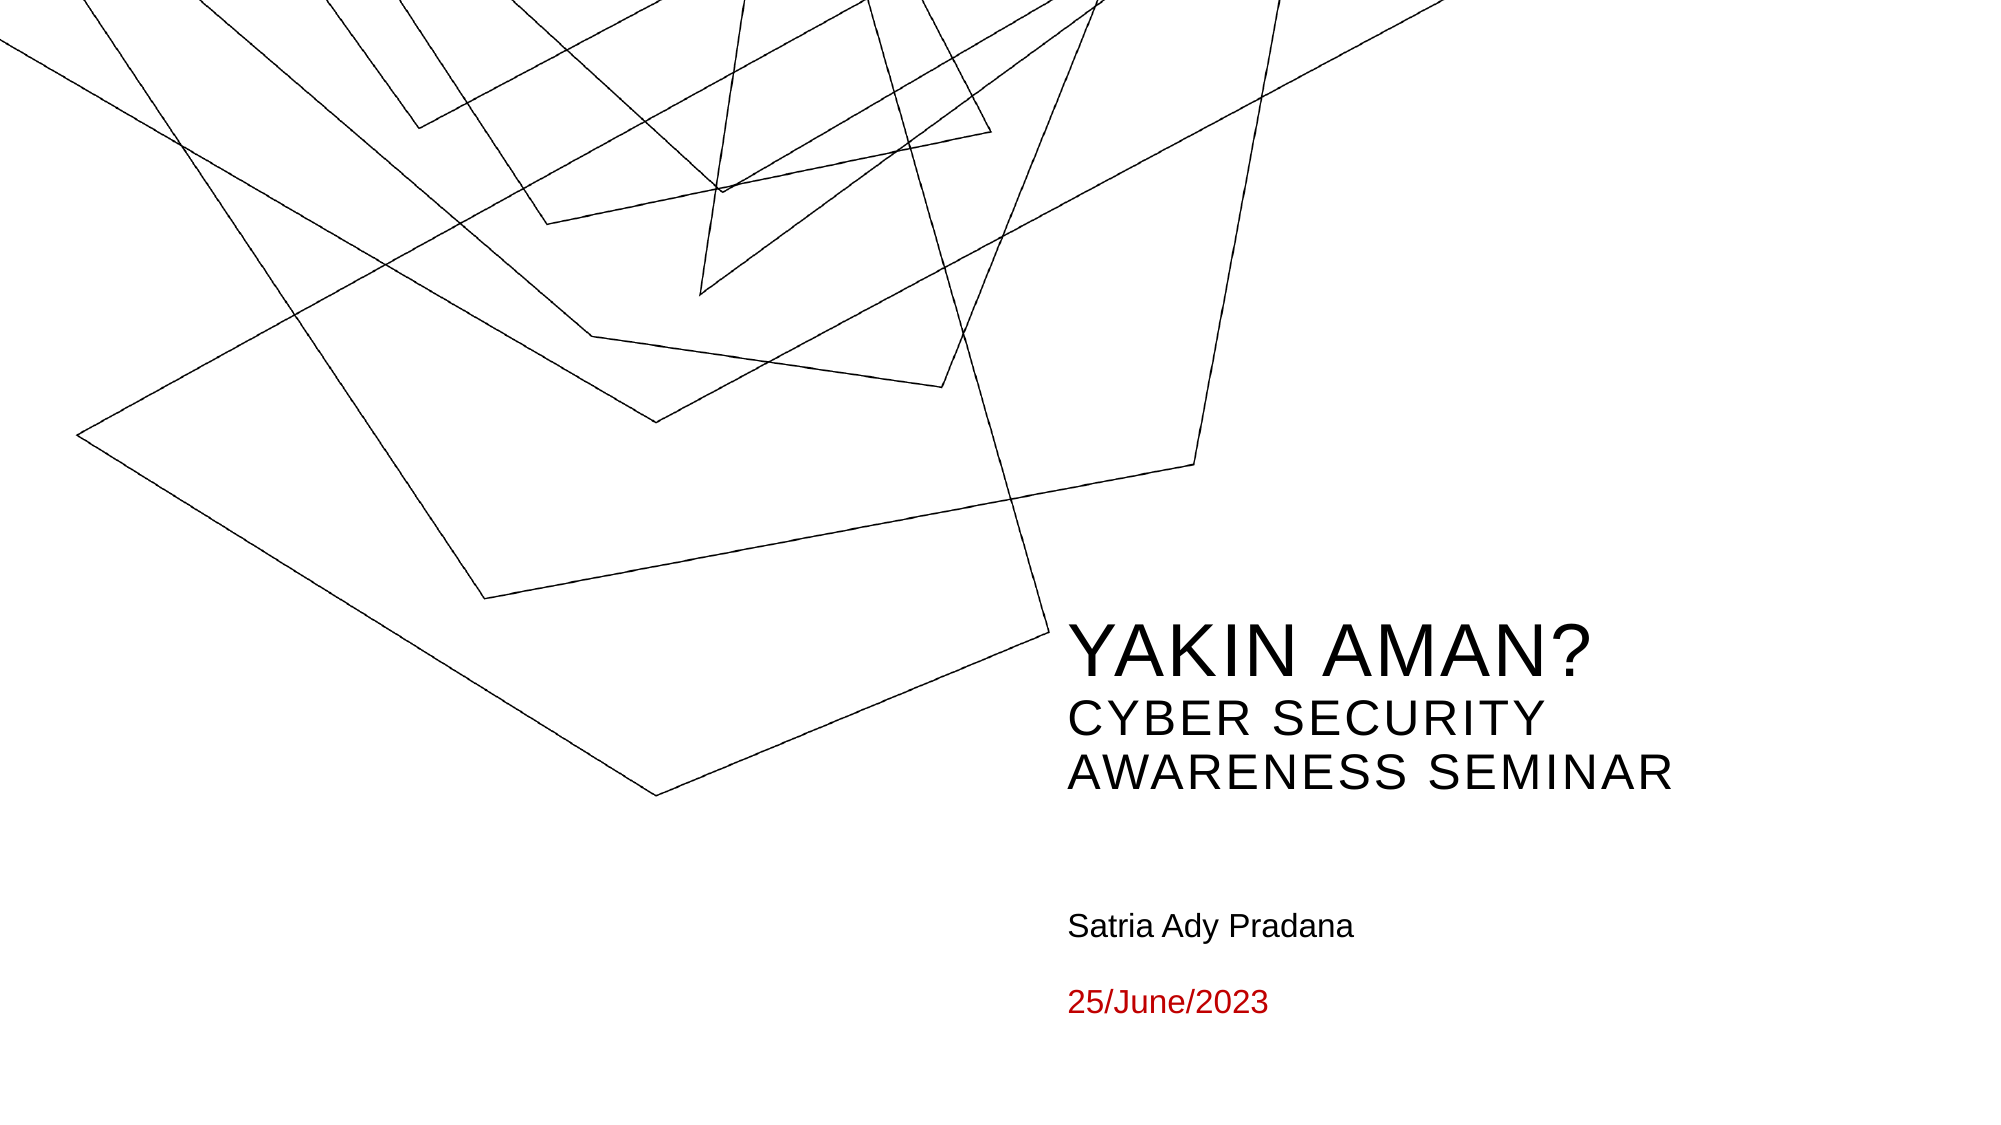

# YAKIN AMAN? Cyber security awareness seminar
Satria Ady Pradana
25/June/2023